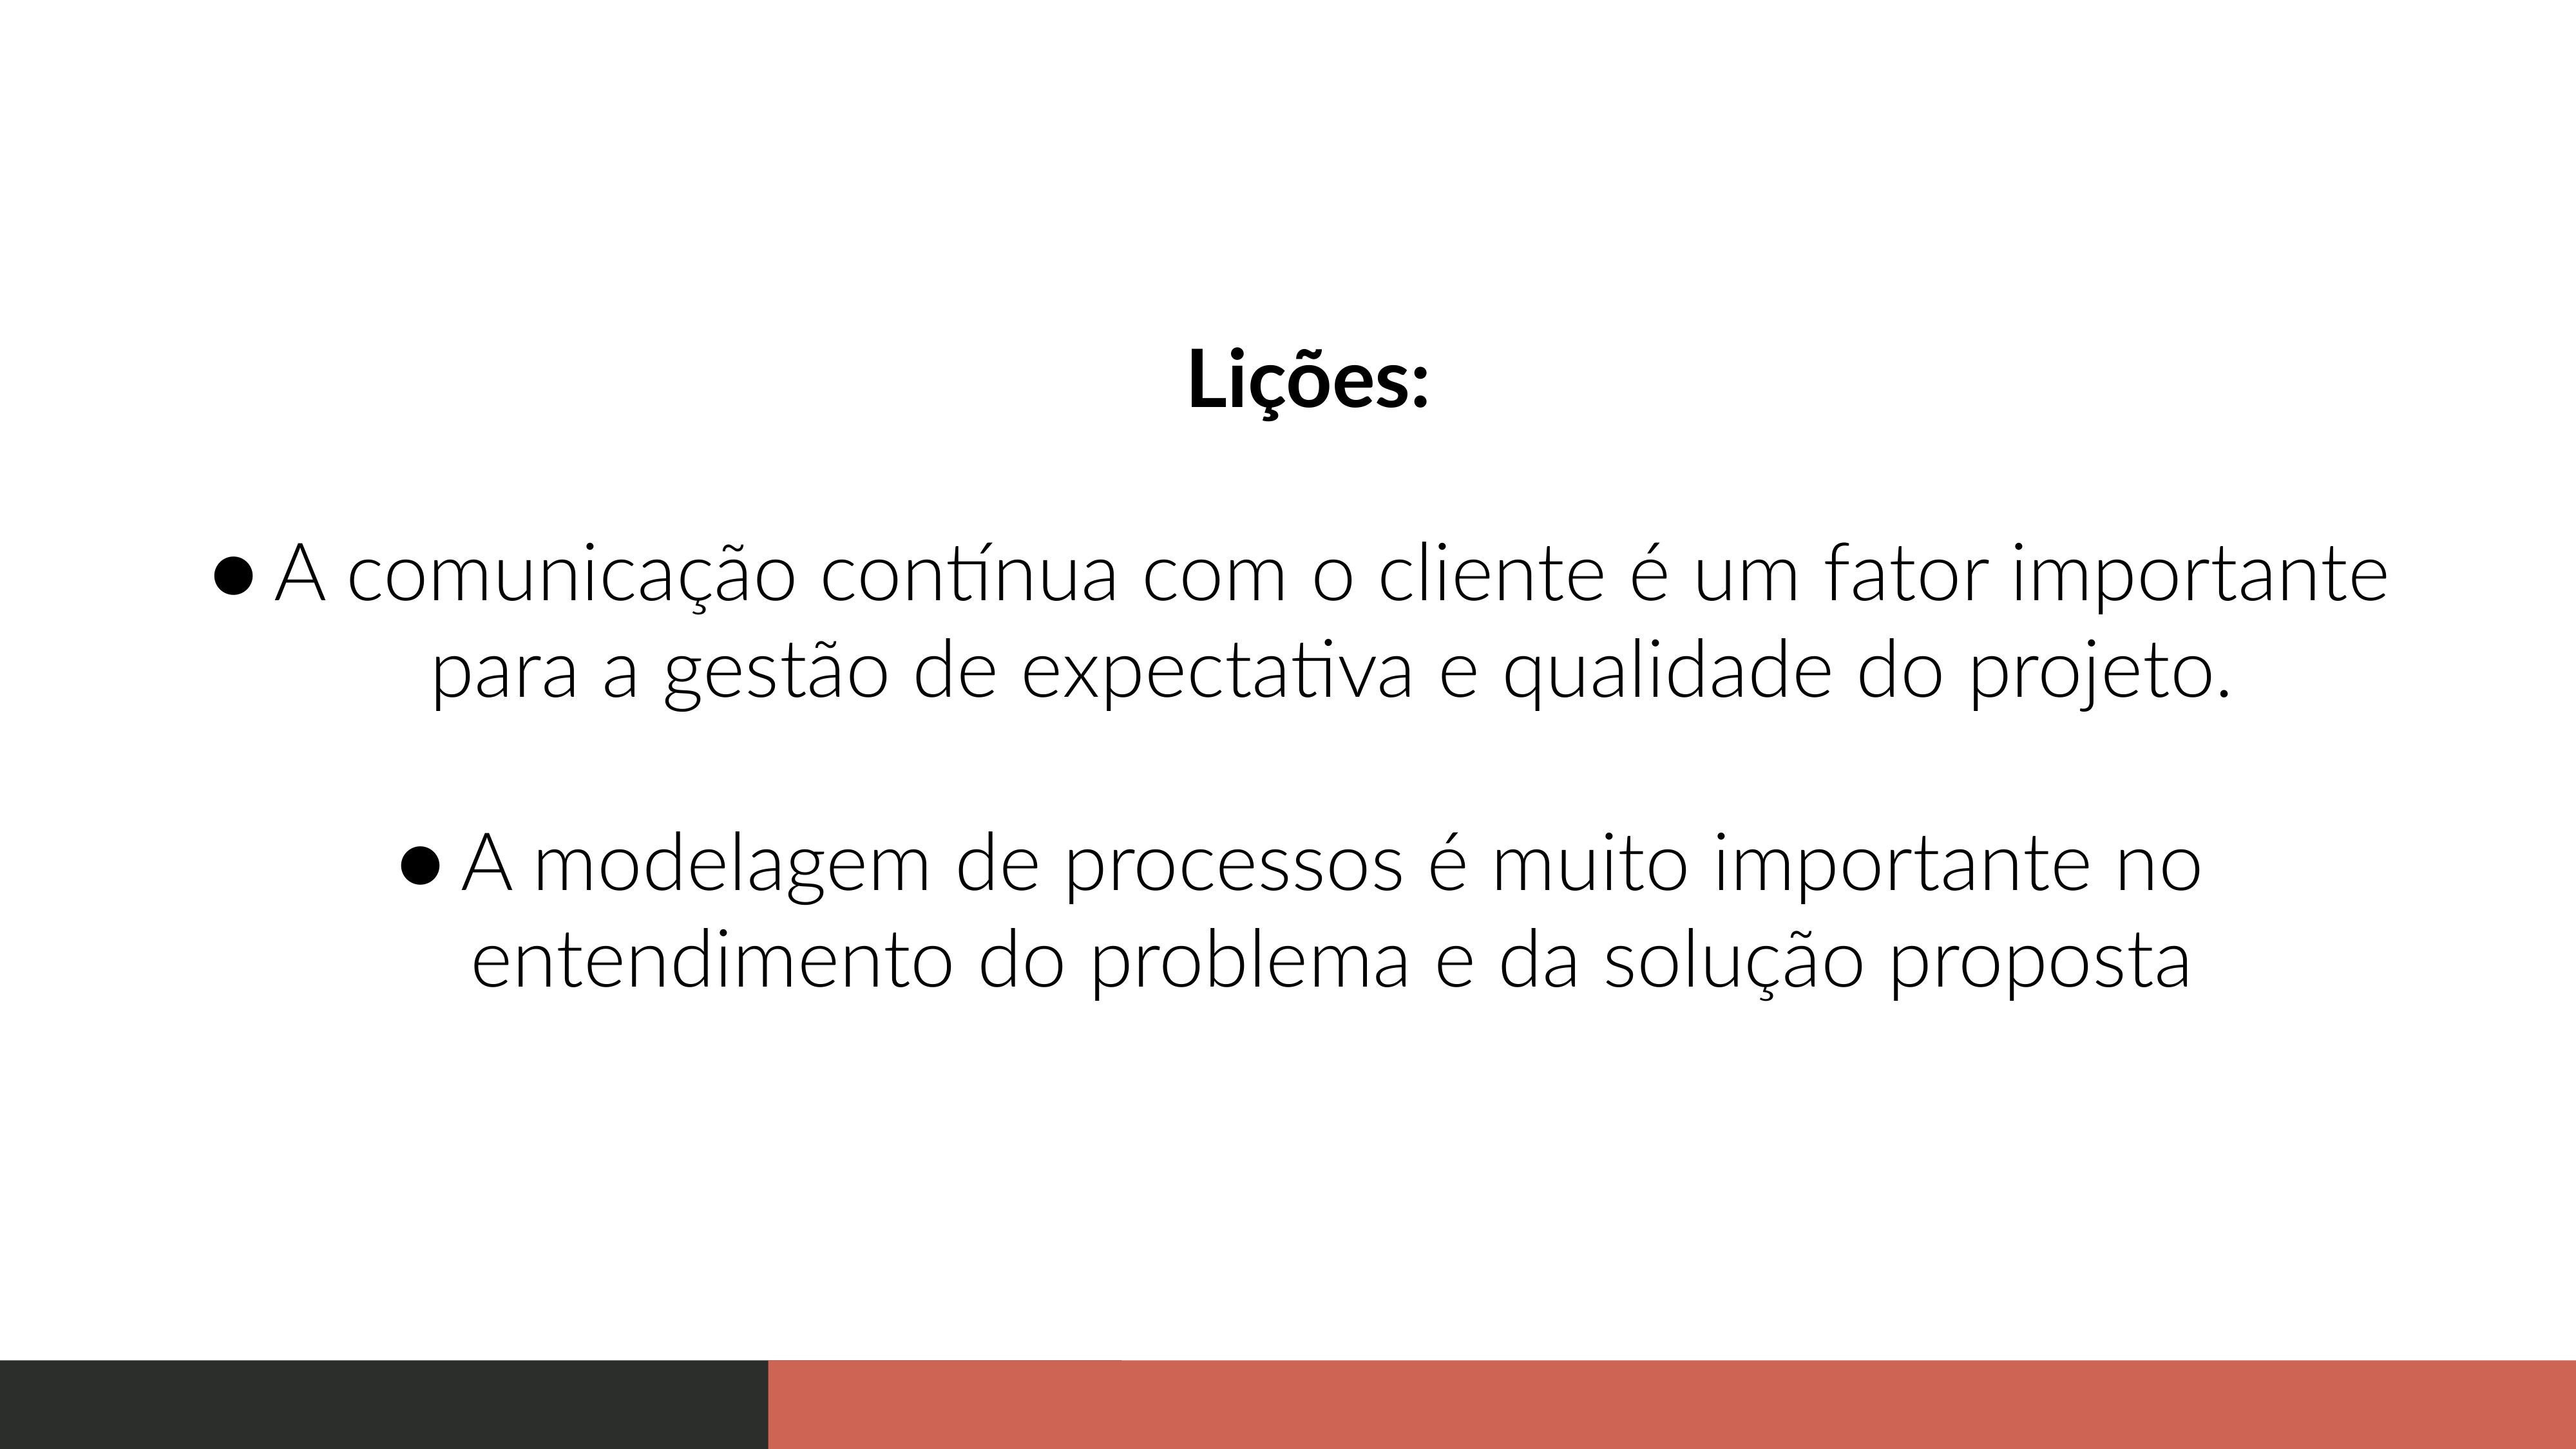

Lições:

A comunicação contínua com o cliente é um fator importante para a gestão de expectativa e qualidade do projeto.

A modelagem de processos é muito importante no entendimento do problema e da solução proposta